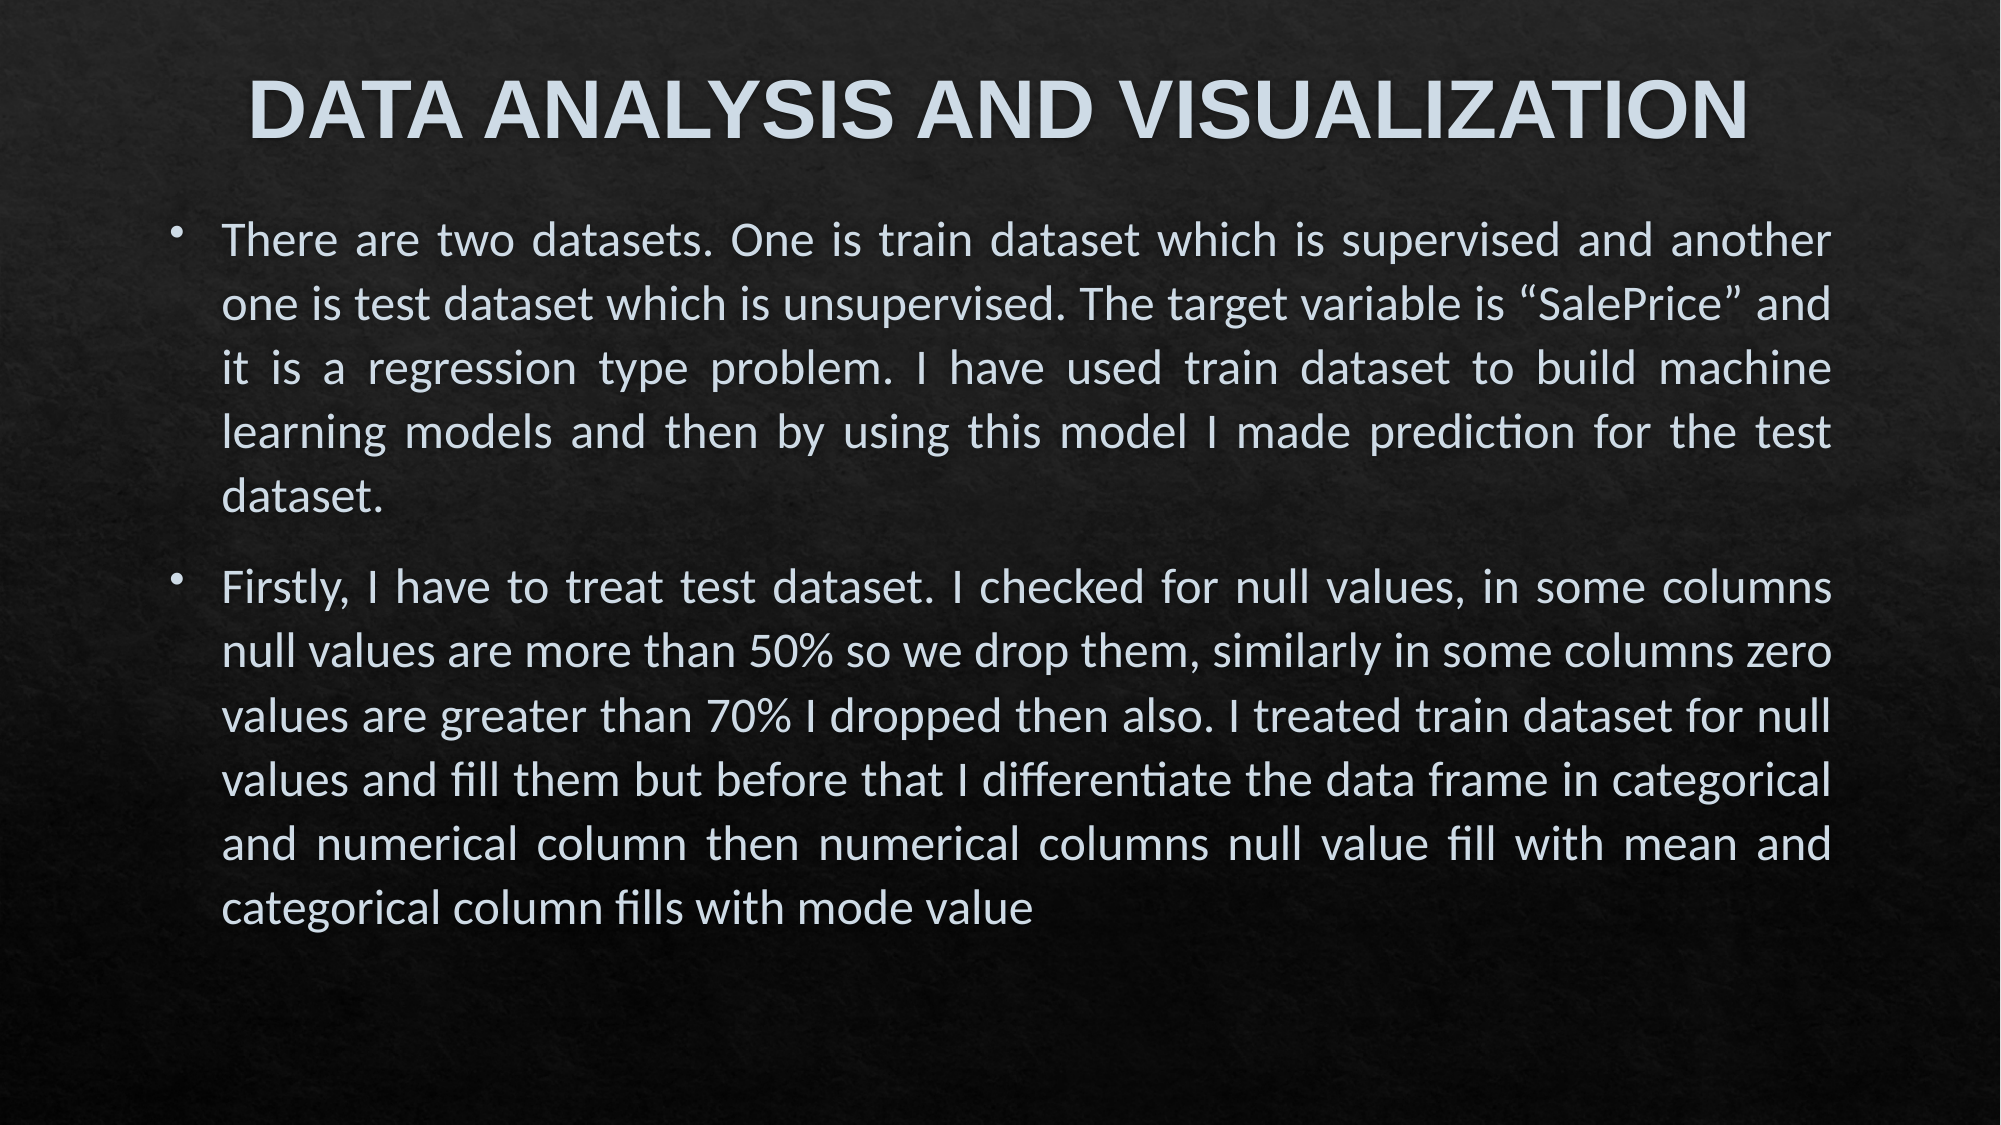

# DATA ANALYSIS AND VISUALIZATION
There are two datasets. One is train dataset which is supervised and another one is test dataset which is unsupervised. The target variable is “SalePrice” and it is a regression type problem. I have used train dataset to build machine learning models and then by using this model I made prediction for the test dataset.
Firstly, I have to treat test dataset. I checked for null values, in some columns null values are more than 50% so we drop them, similarly in some columns zero values are greater than 70% I dropped then also. I treated train dataset for null values and fill them but before that I differentiate the data frame in categorical and numerical column then numerical columns null value fill with mean and categorical column fills with mode value